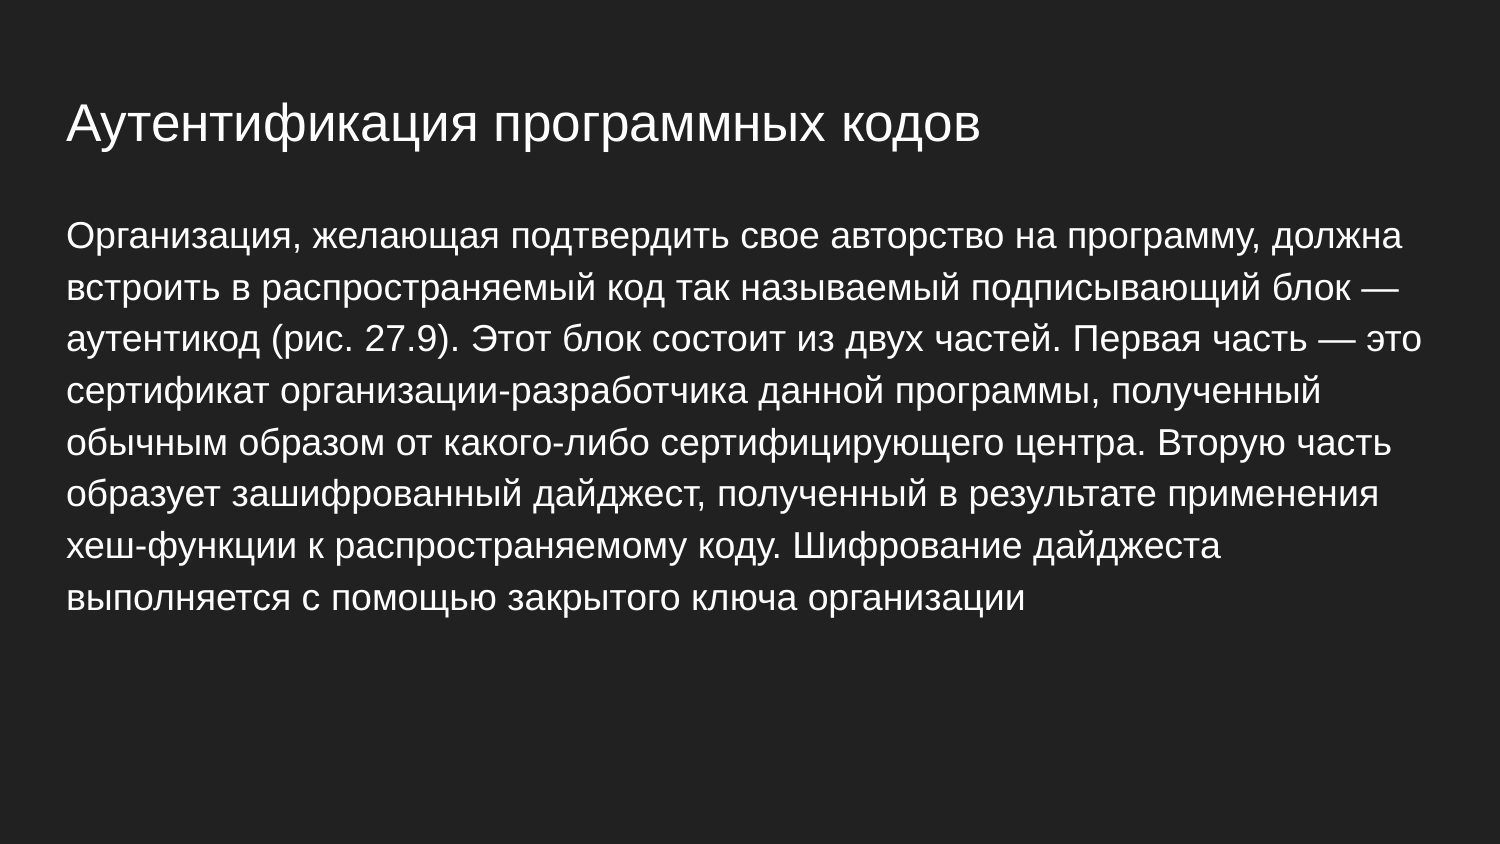

# Аутентификация программных кодов
Организация, желающая подтвердить свое авторство на программу, должна встроить в распространяемый код так называемый подписывающий блок — аутентикод (рис. 27.9). Этот блок состоит из двух частей. Первая часть — это сертификат организации-разработчика данной программы, полученный обычным образом от какого-либо сертифицирующего центра. Вторую часть образует зашифрованный дайджест, полученный в результате применения хеш-функции к распространяемому коду. Шифрование дайджеста выполняется с помощью закрытого ключа организации